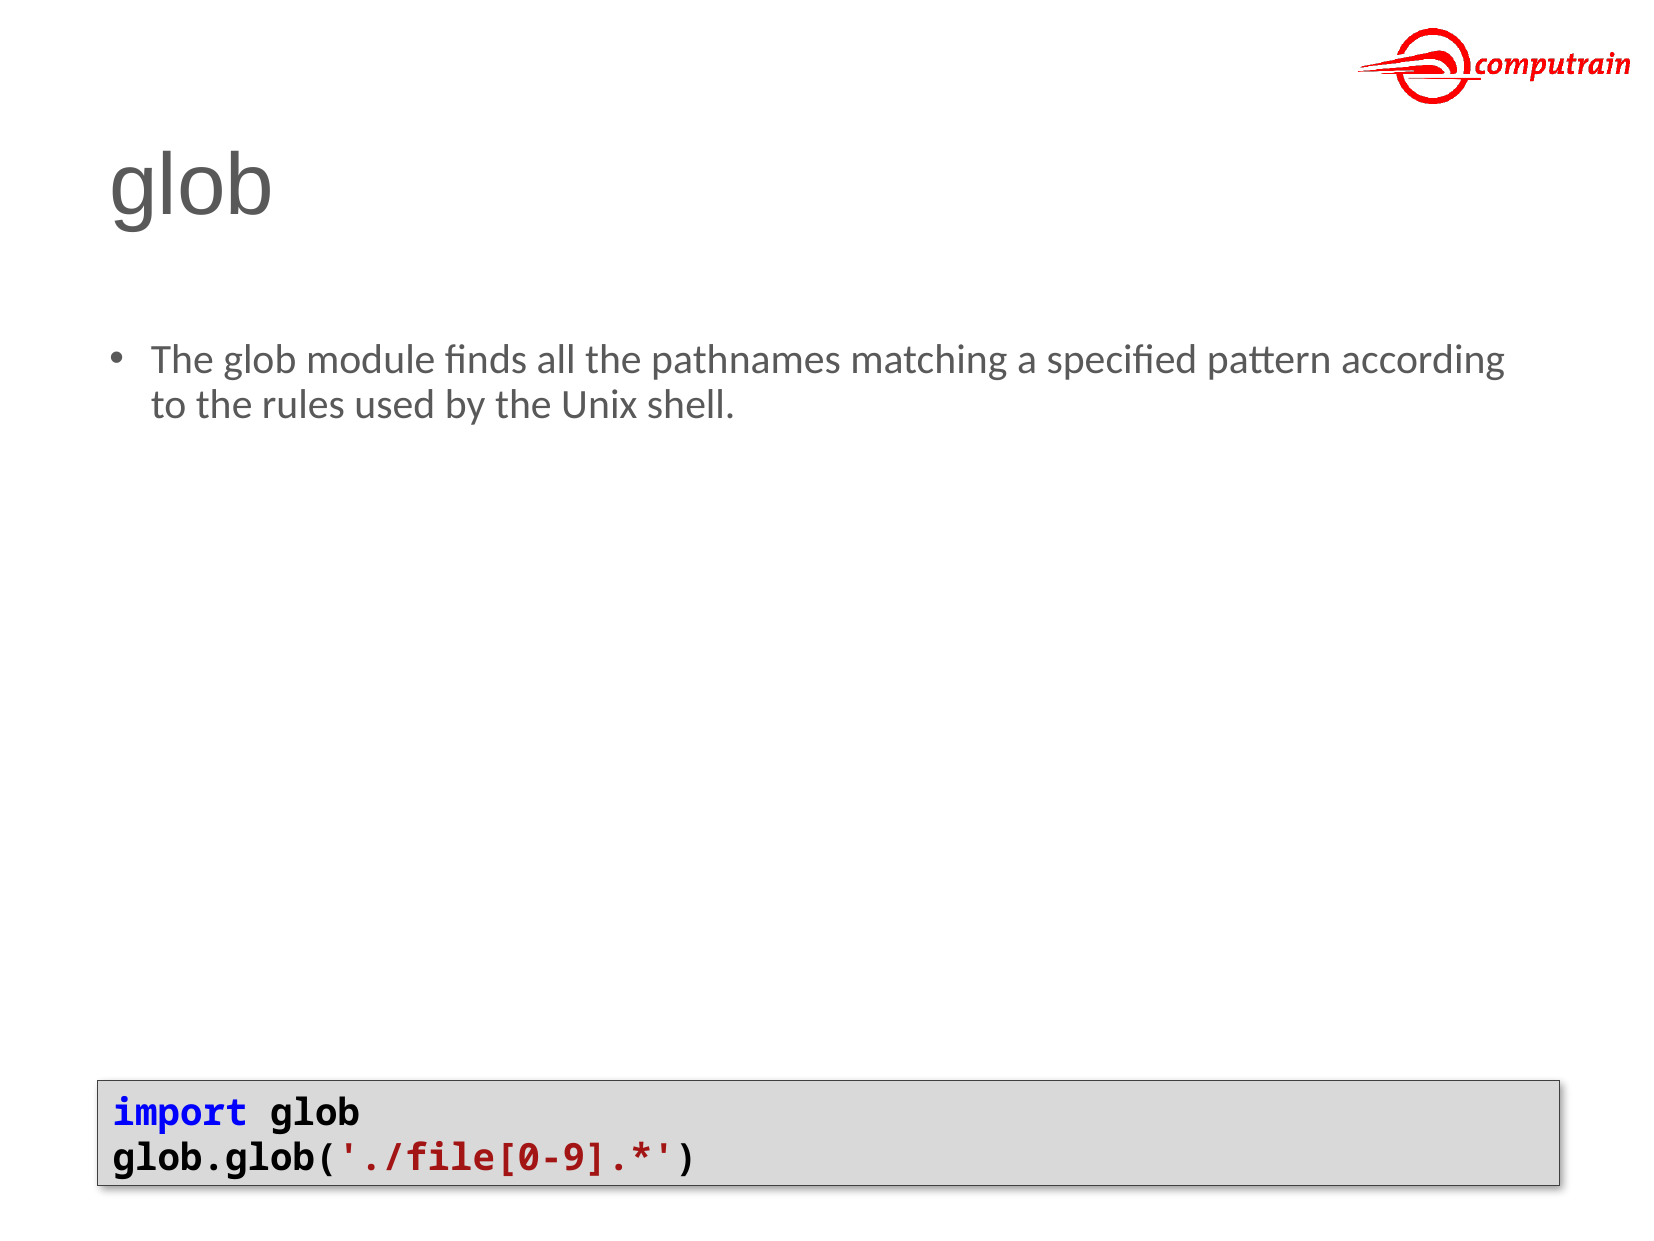

# glob
The glob module finds all the pathnames matching a specified pattern according to the rules used by the Unix shell.
import glob
glob.glob('./file[0-9].*')